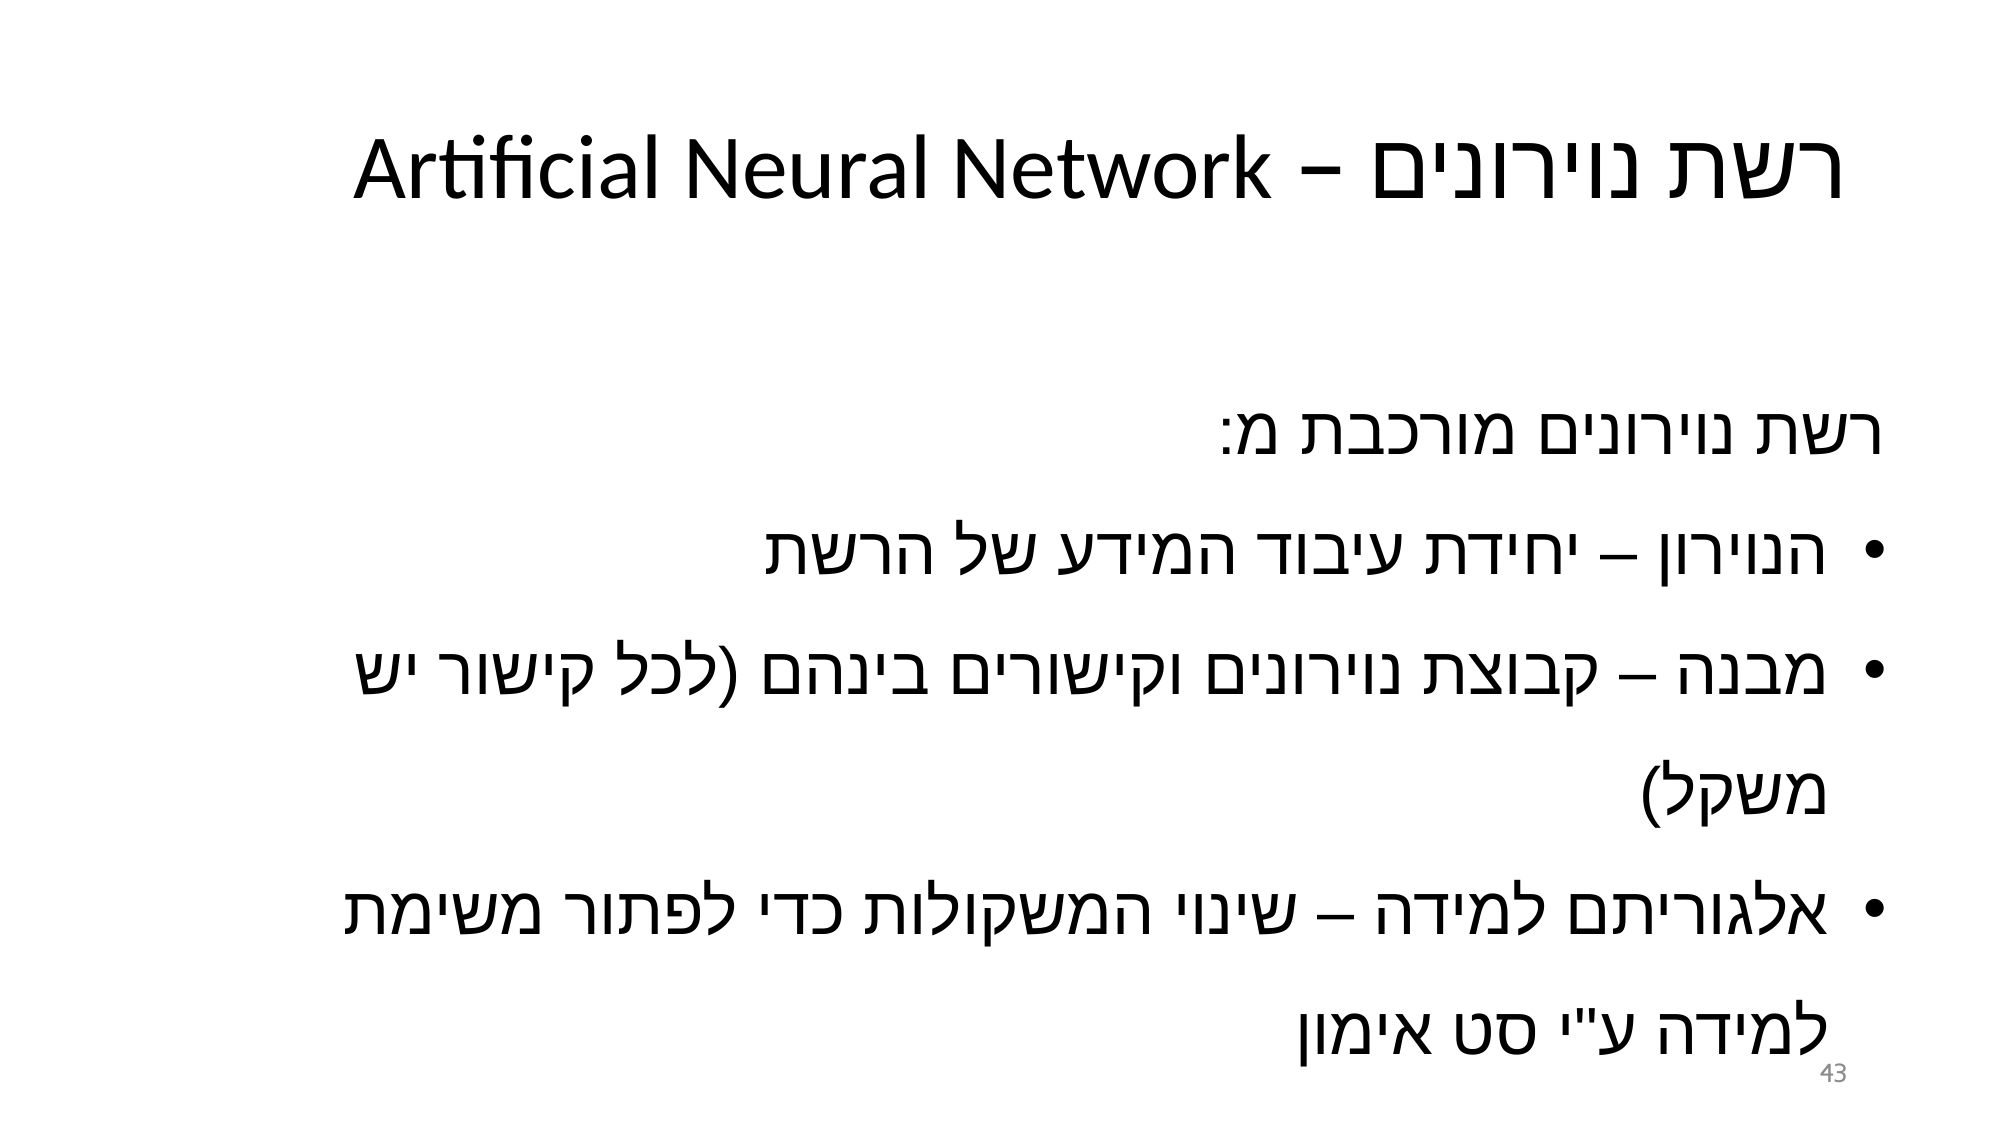

# רשת נוירונים – Artificial Neural Network
רשת נוירונים מורכבת מ:
הנוירון – יחידת עיבוד המידע של הרשת
מבנה – קבוצת נוירונים וקישורים בינהם (לכל קישור יש משקל)
אלגוריתם למידה – שינוי המשקולות כדי לפתור משימת למידה ע"י סט אימון

43